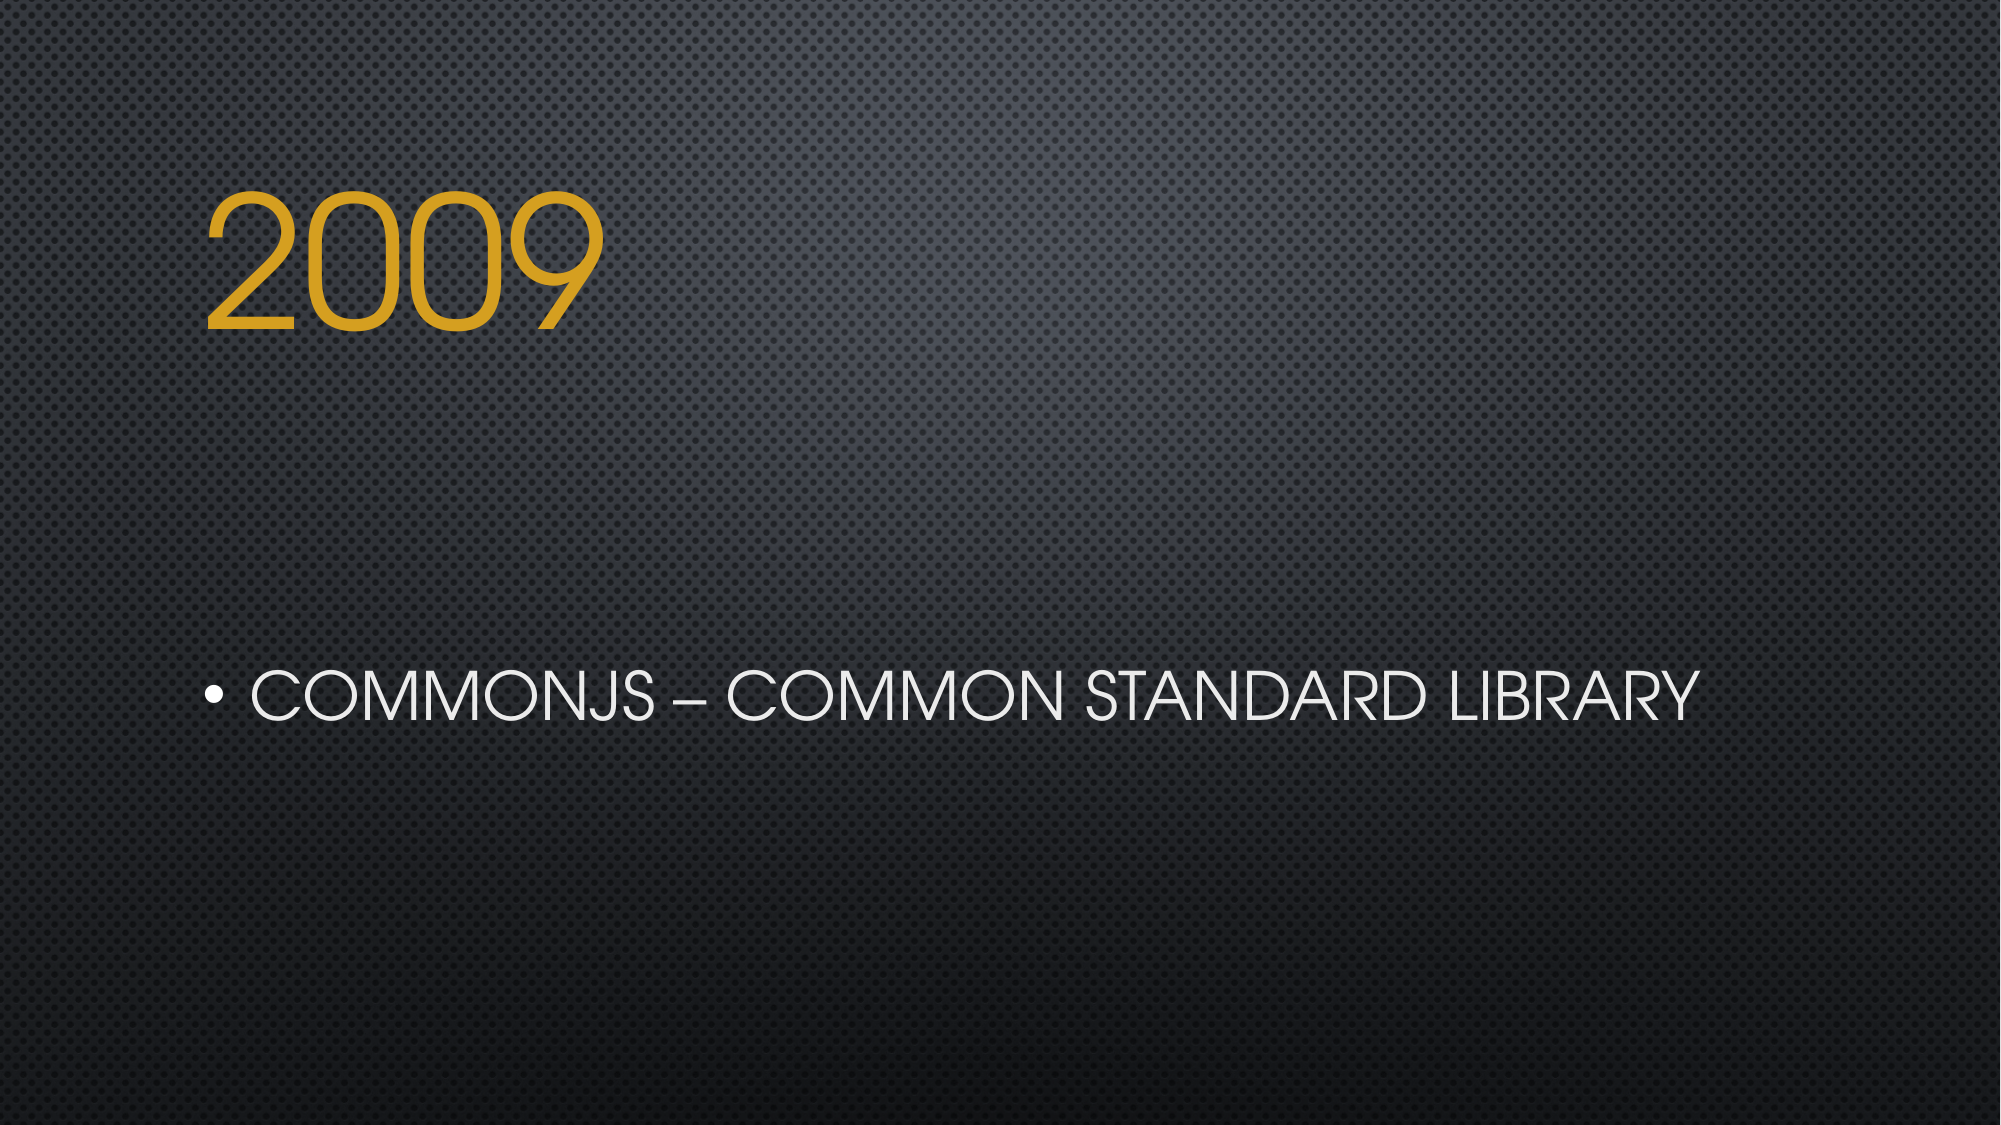

# 2009
Commonjs – common standard library